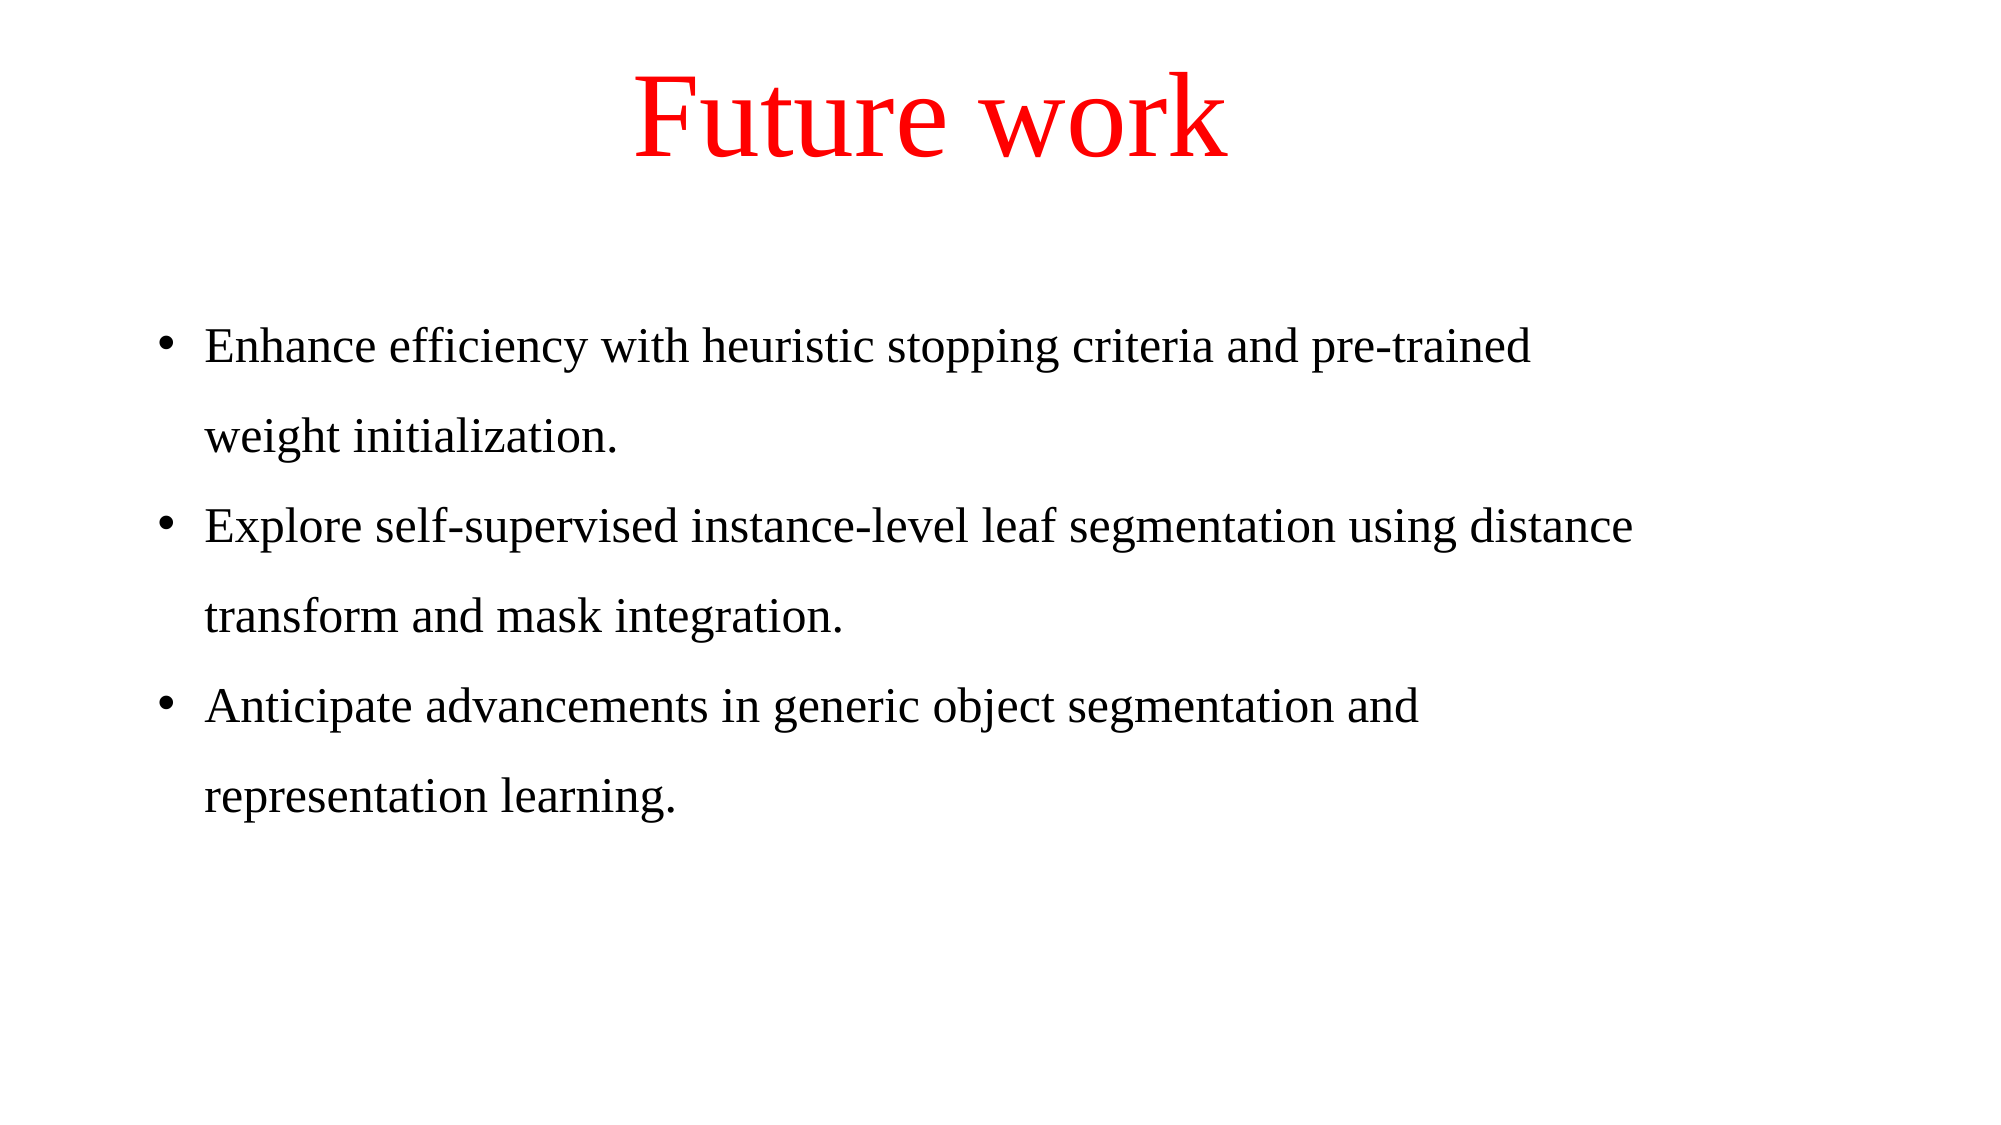

# Future work
Enhance efficiency with heuristic stopping criteria and pre-trained weight initialization.
Explore self-supervised instance-level leaf segmentation using distance transform and mask integration.
Anticipate advancements in generic object segmentation and representation learning.